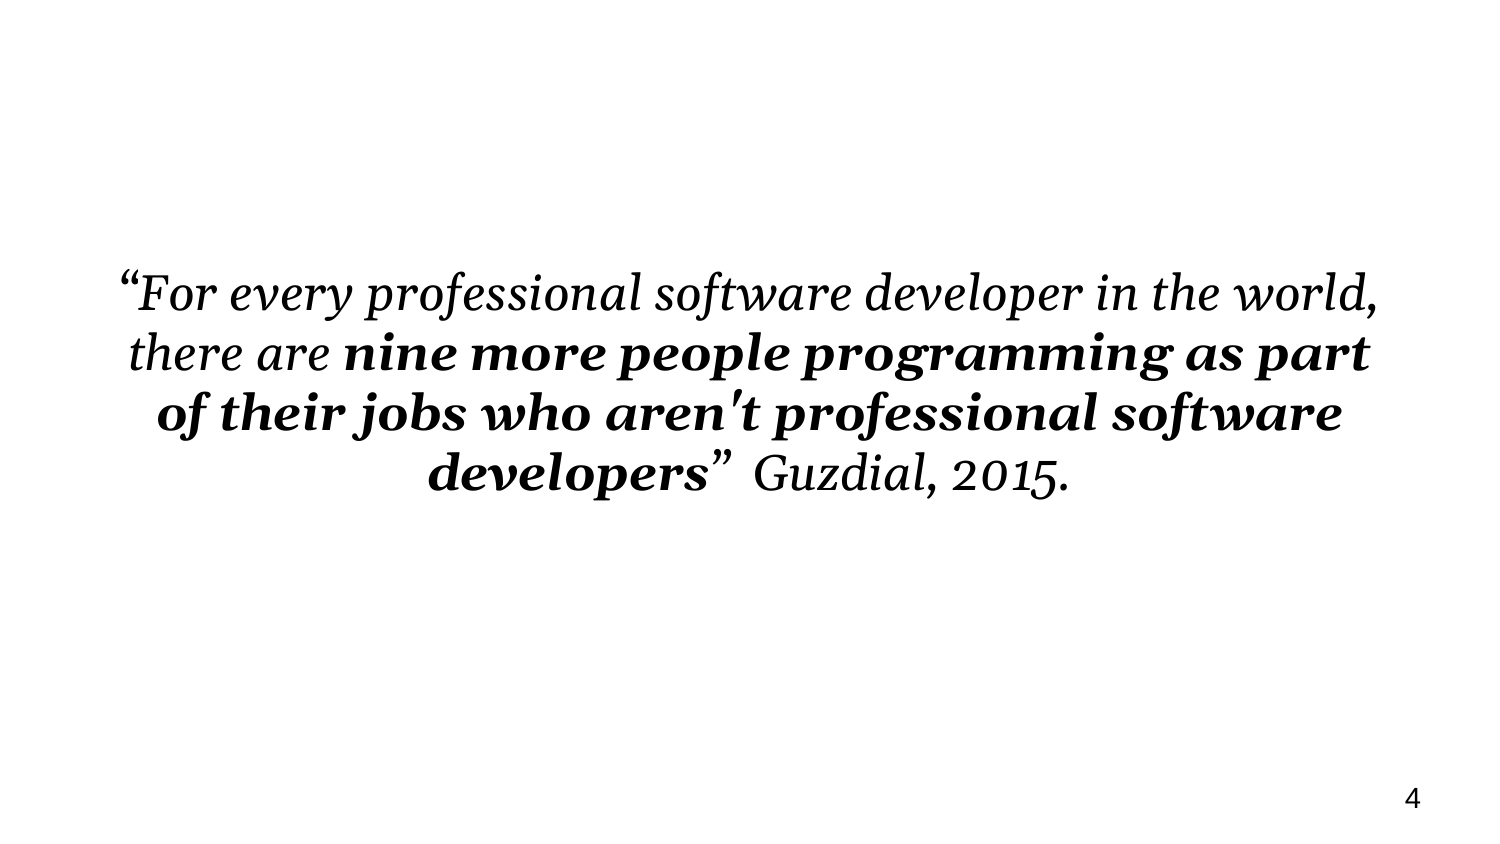

“For every professional software developer in the world, there are nine more people programming as part of their jobs who aren't professional software developers”  Guzdial, 2015.
4